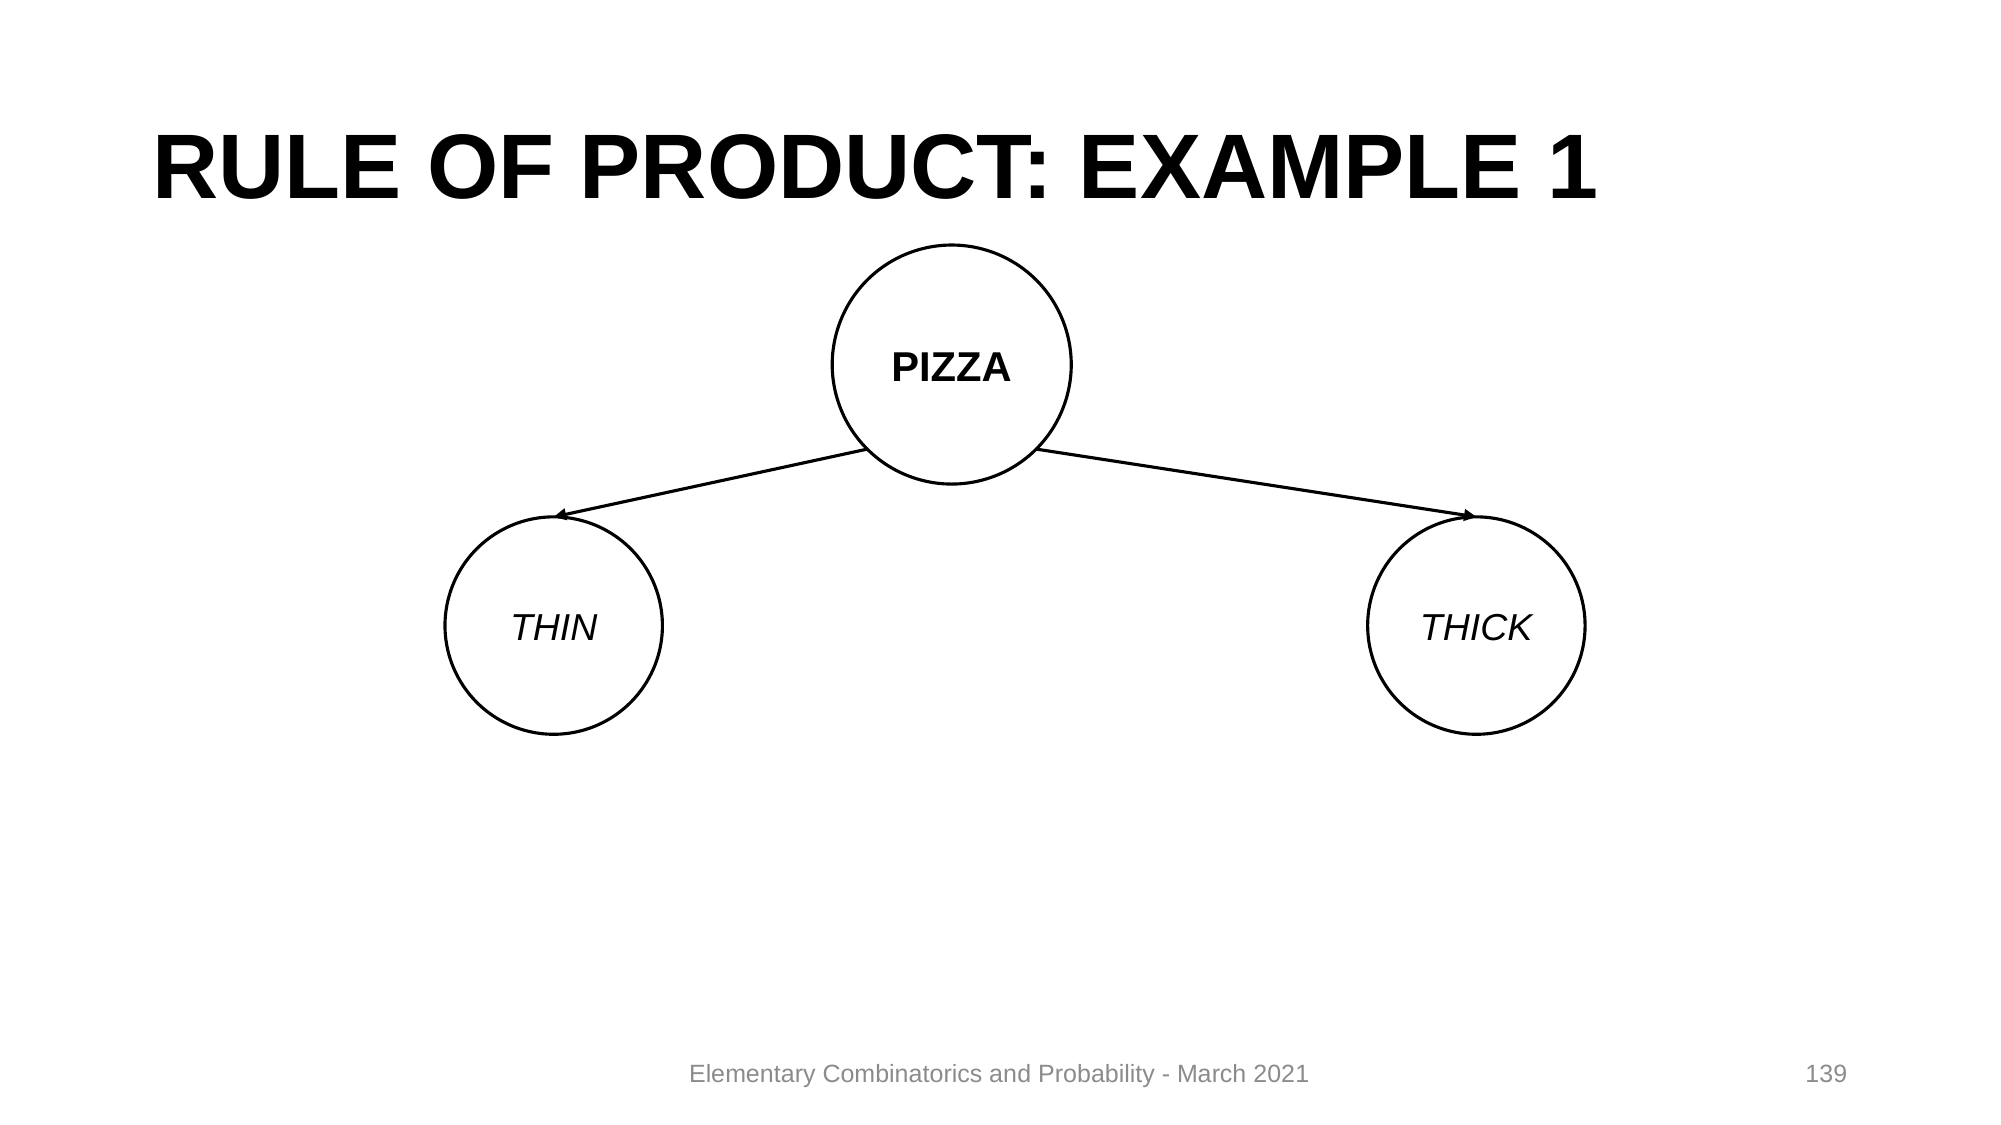

# RULE OF PRODUCT: EXAMPLE 1
PIZZA
THIN
THICK
Elementary Combinatorics and Probability - March 2021
139